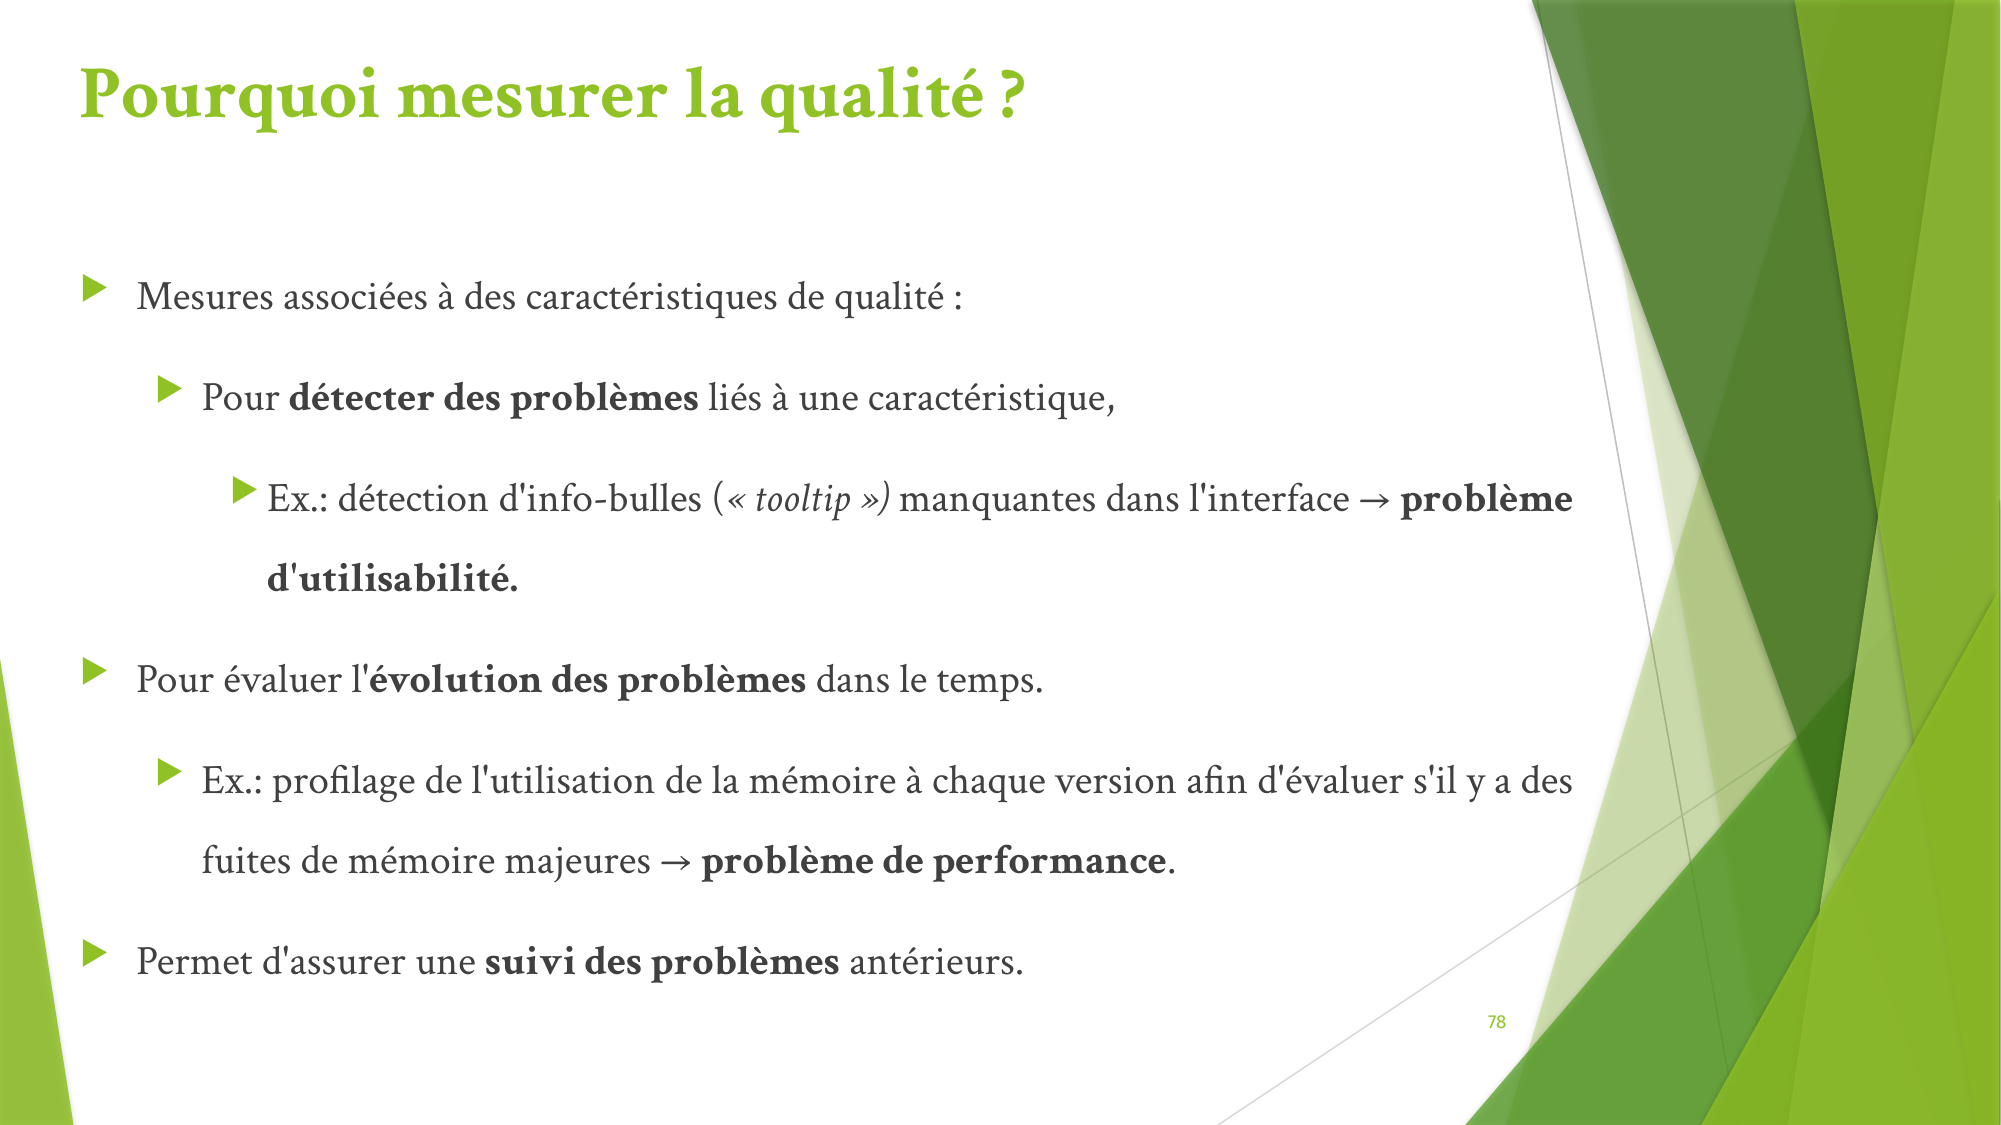

# Pourquoi mesurer la qualité ?
Mesures associées à des caractéristiques de qualité :
Pour détecter des problèmes liés à une caractéristique,
Ex.: détection d'info-bulles (« tooltip ») manquantes dans l'interface → problème d'utilisabilité.
Pour évaluer l'évolution des problèmes dans le temps.
Ex.: profilage de l'utilisation de la mémoire à chaque version afin d'évaluer s'il y a des fuites de mémoire majeures → problème de performance.
Permet d'assurer une suivi des problèmes antérieurs.

78